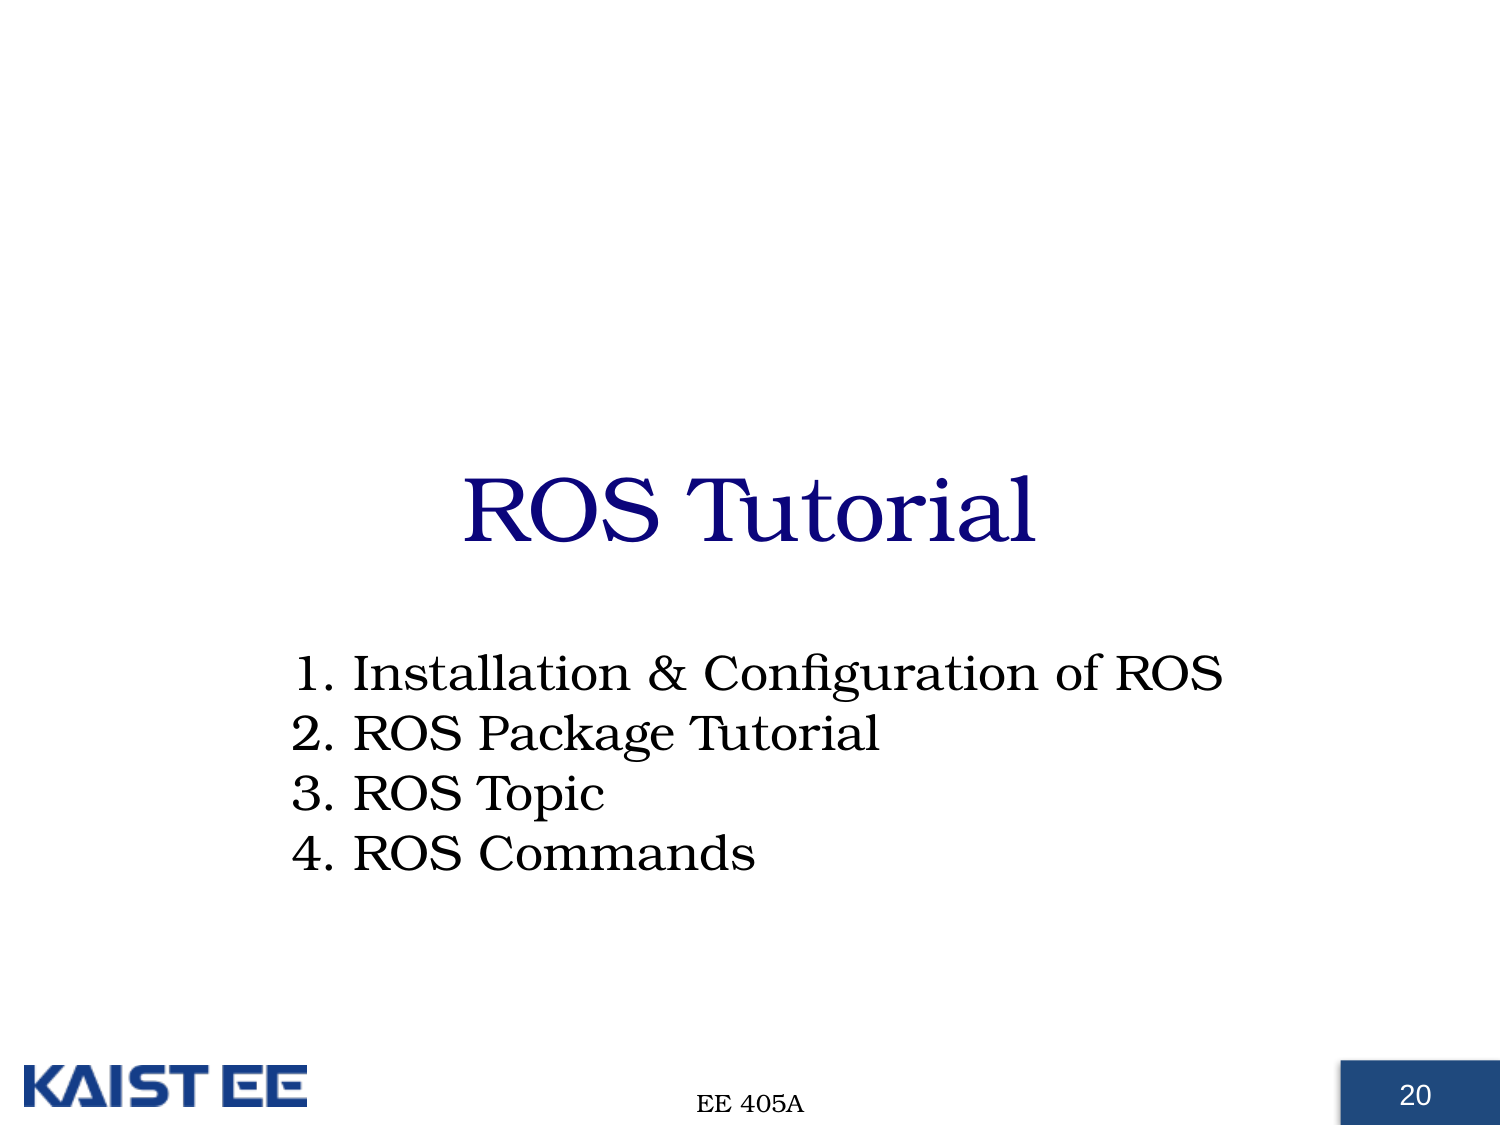

# ROS Tutorial
1. Installation & Configuration of ROS
2. ROS Package Tutorial
3. ROS Topic
4. ROS Commands
EE 405A
20